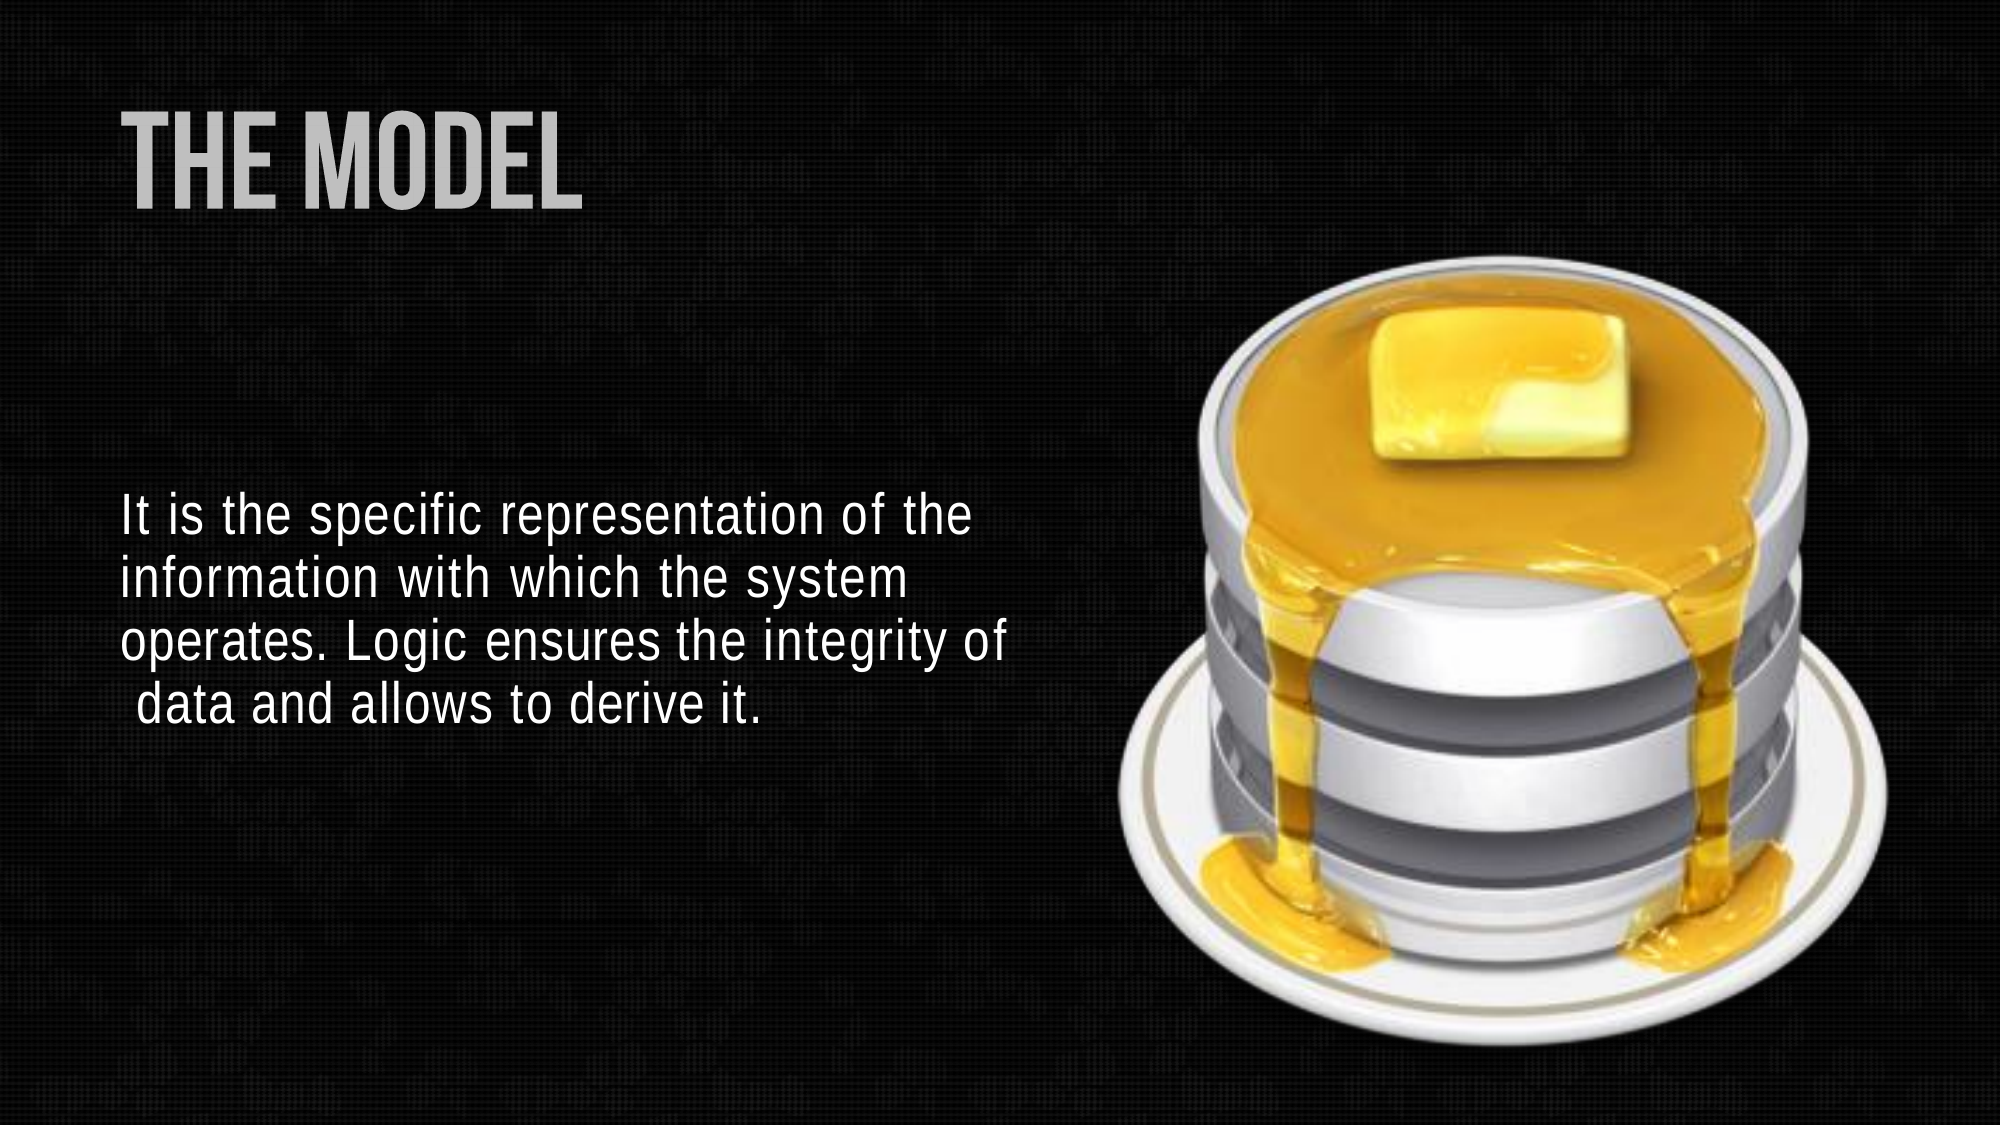

It is the specific representation of the  information with which the system  operates. Logic ensures the integrity of  data and allows to derive it.